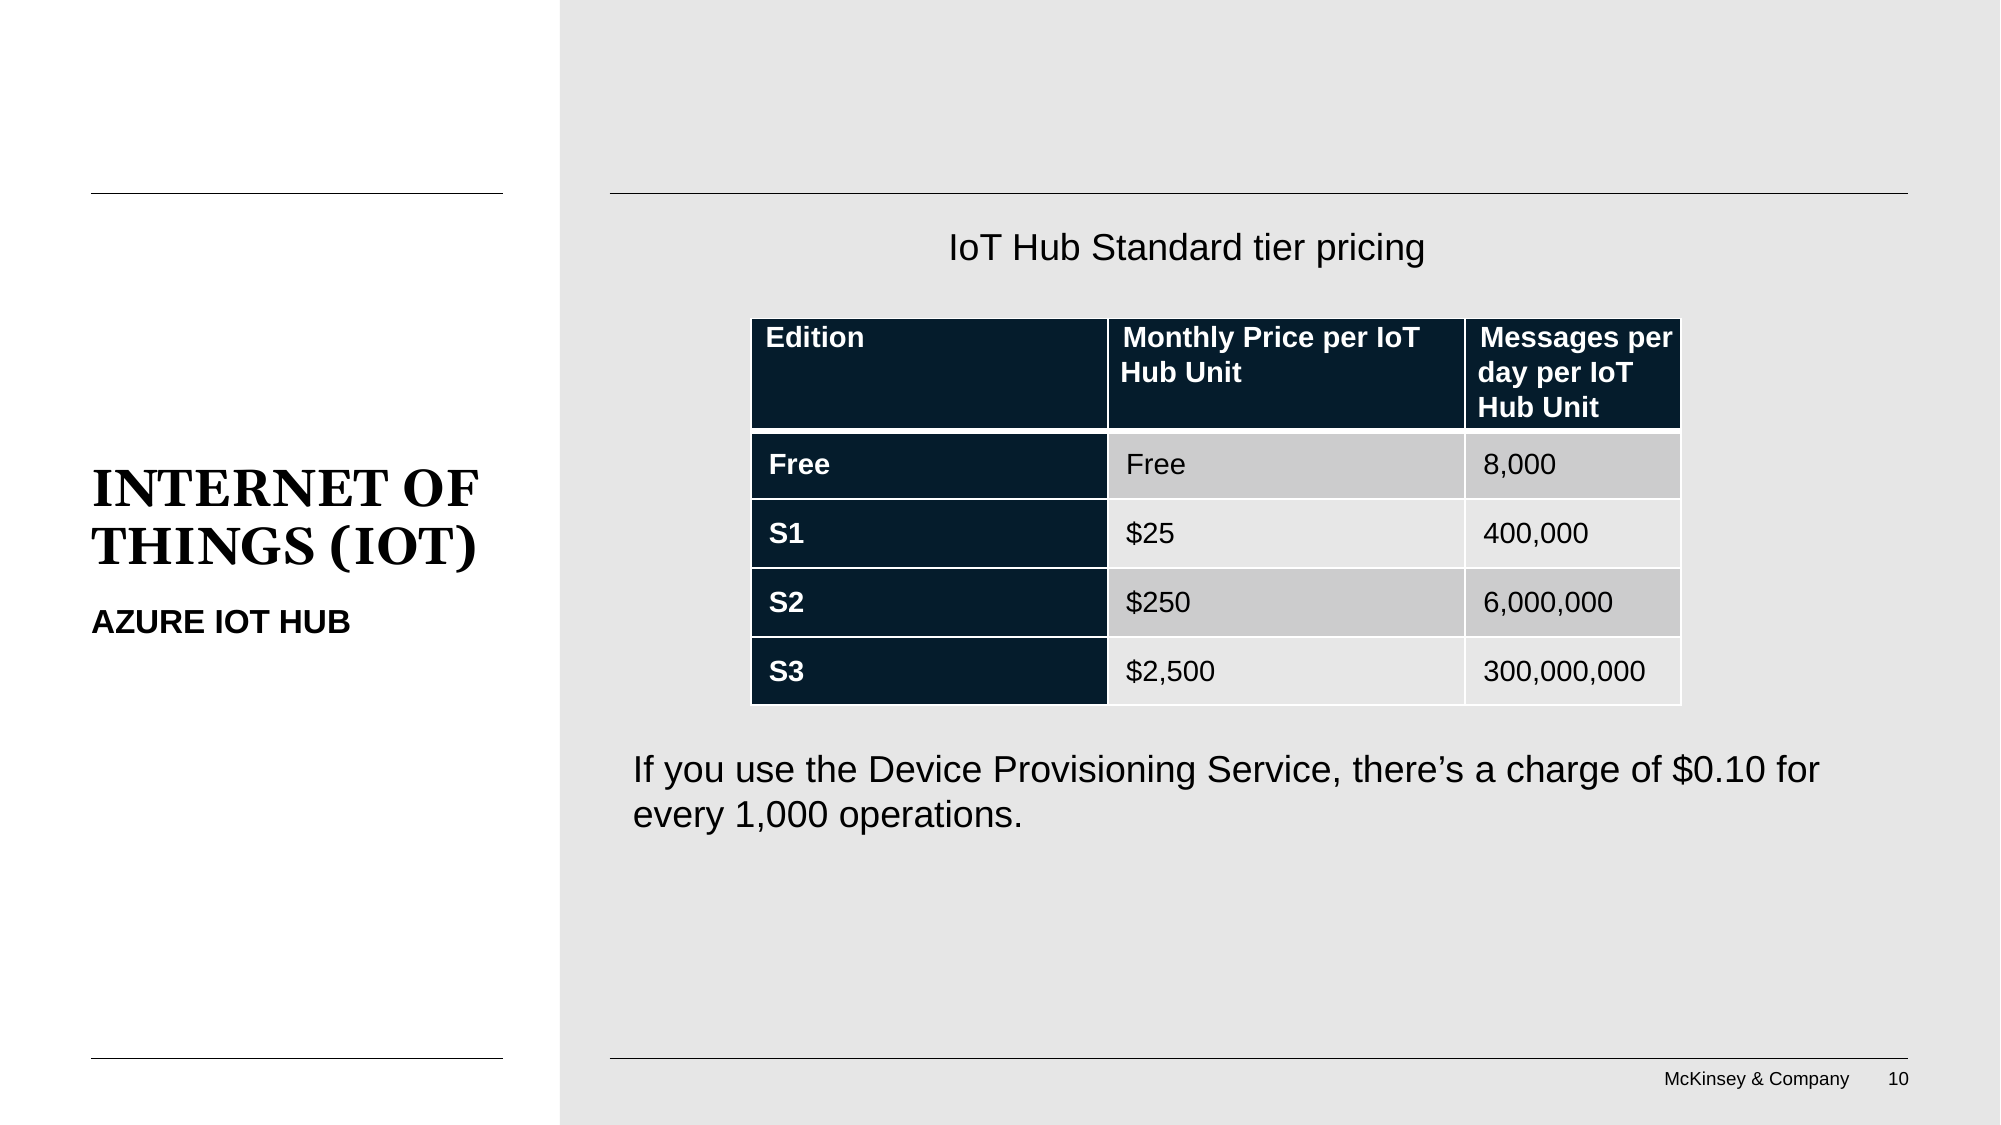

IoT Hub Standard tier pricing
| Edition | Monthly Price per IoT Hub Unit | Messages per day per IoT Hub Unit |
| --- | --- | --- |
| Free | Free | 8,000 |
| S1 | $25 | 400,000 |
| S2 | $250 | 6,000,000 |
| S3 | $2,500 | 300,000,000 |
# Internet of Things (IoT)
Azure IoT Hub

If you use the Device Provisioning Service, there’s a charge of $0.10 for every 1,000 operations.